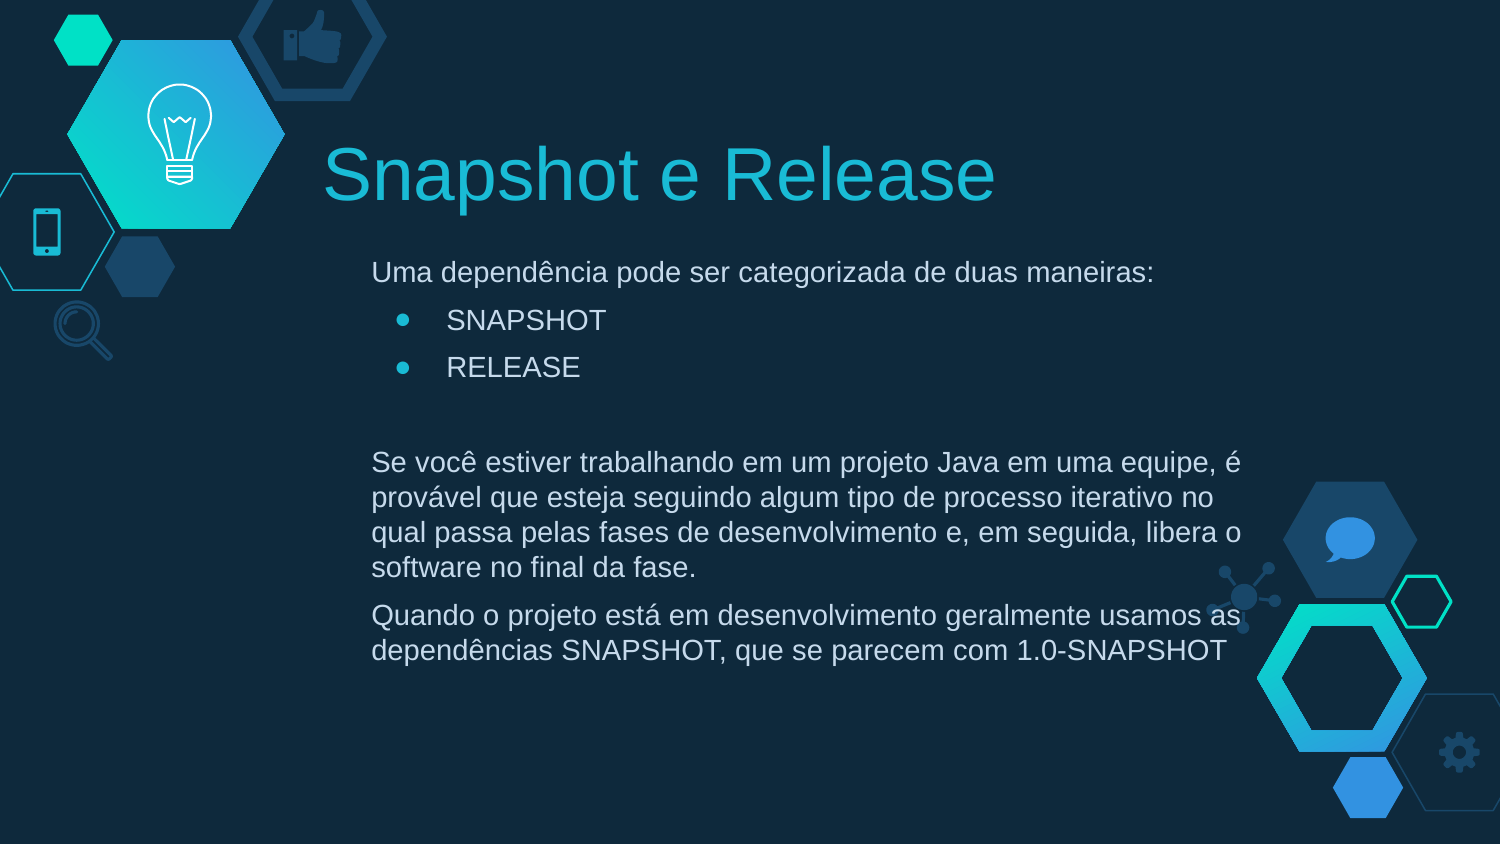

# Snapshot e Release
Uma dependência pode ser categorizada de duas maneiras:
SNAPSHOT
RELEASE

Se você estiver trabalhando em um projeto Java em uma equipe, é provável que esteja seguindo algum tipo de processo iterativo no qual passa pelas fases de desenvolvimento e, em seguida, libera o software no final da fase.
Quando o projeto está em desenvolvimento geralmente usamos as dependências SNAPSHOT, que se parecem com 1.0-SNAPSHOT